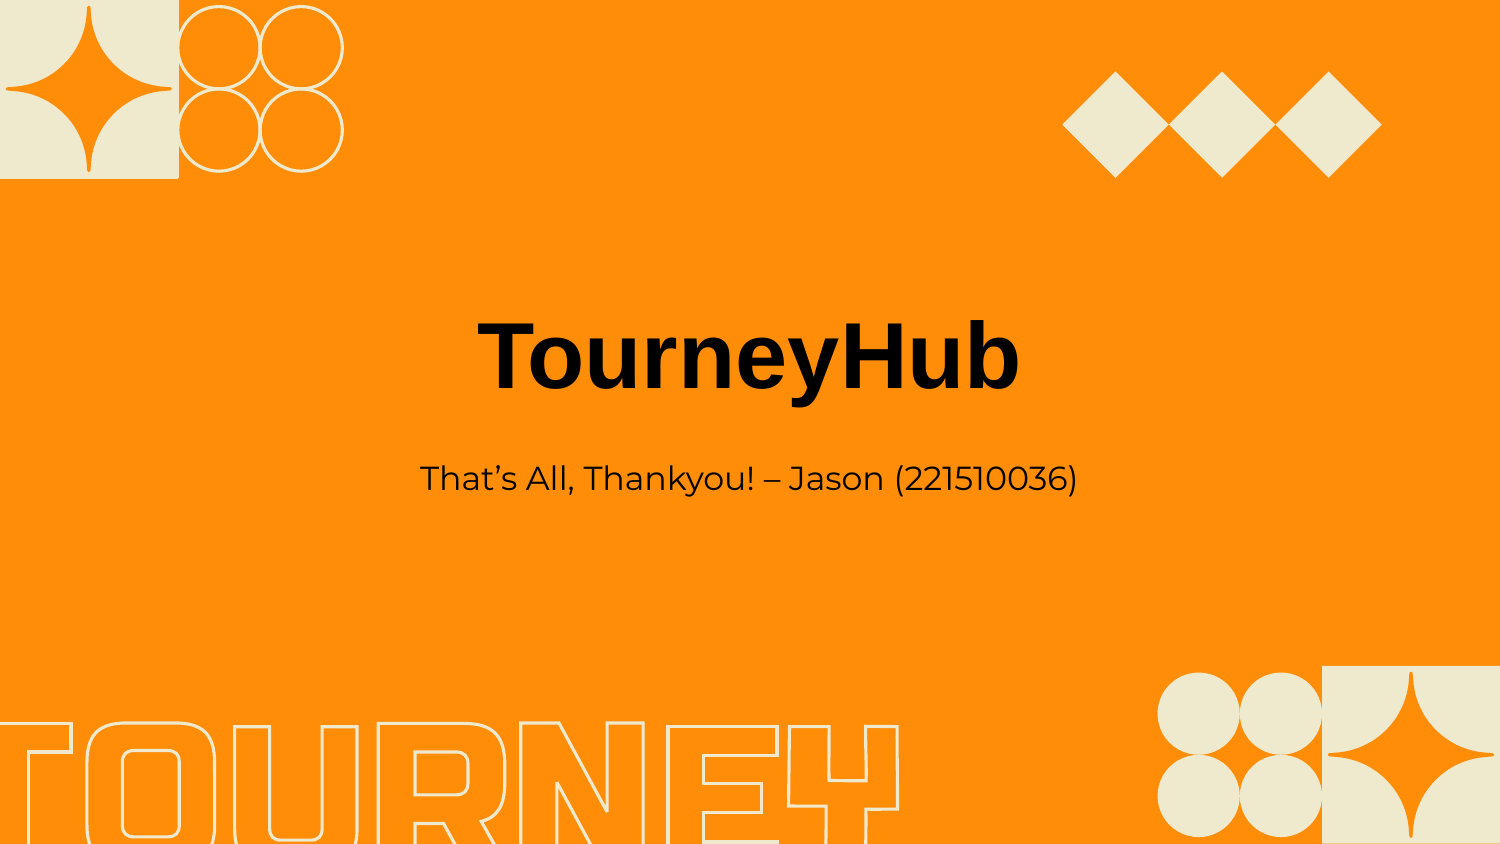

# TourneyHub
That’s All, Thankyou! – Jason (221510036)